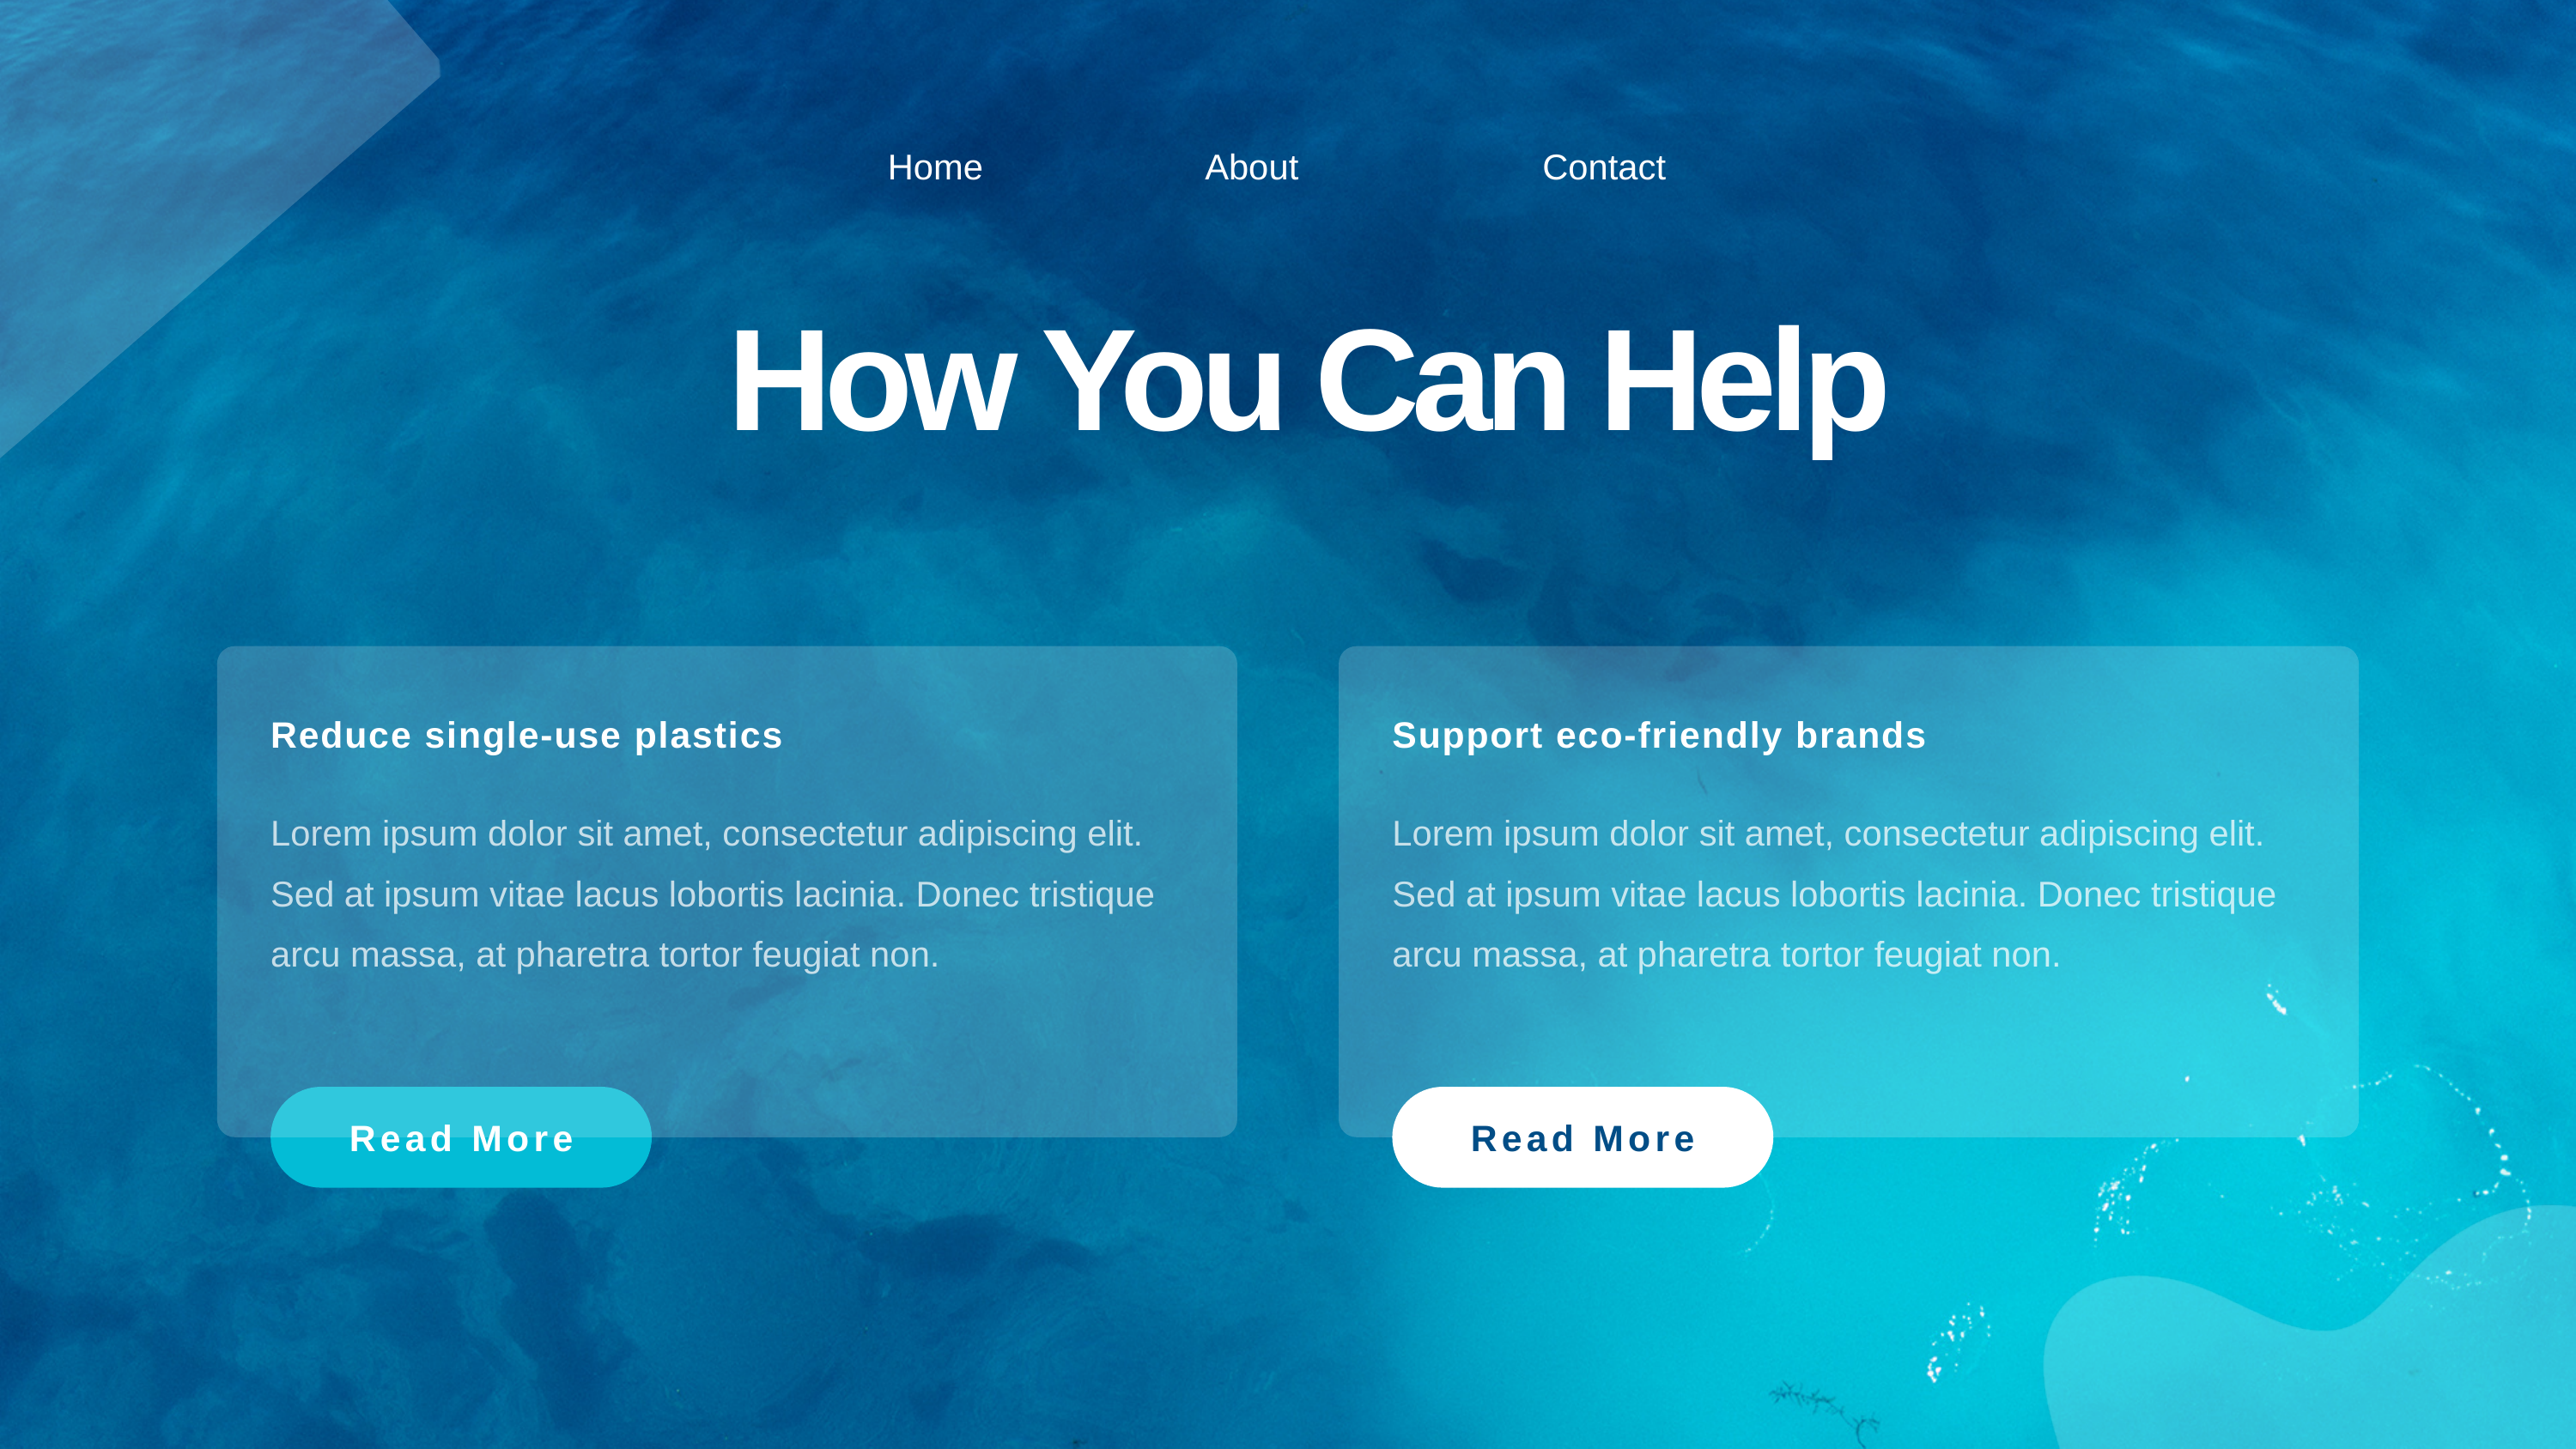

Home
About
Contact
How You Can Help

Reduce single-use plastics
Support eco-friendly brands
Lorem ipsum dolor sit amet, consectetur adipiscing elit. Sed at ipsum vitae lacus lobortis lacinia. Donec tristique arcu massa, at pharetra tortor feugiat non.
Lorem ipsum dolor sit amet, consectetur adipiscing elit. Sed at ipsum vitae lacus lobortis lacinia. Donec tristique arcu massa, at pharetra tortor feugiat non.

Read More
Read More